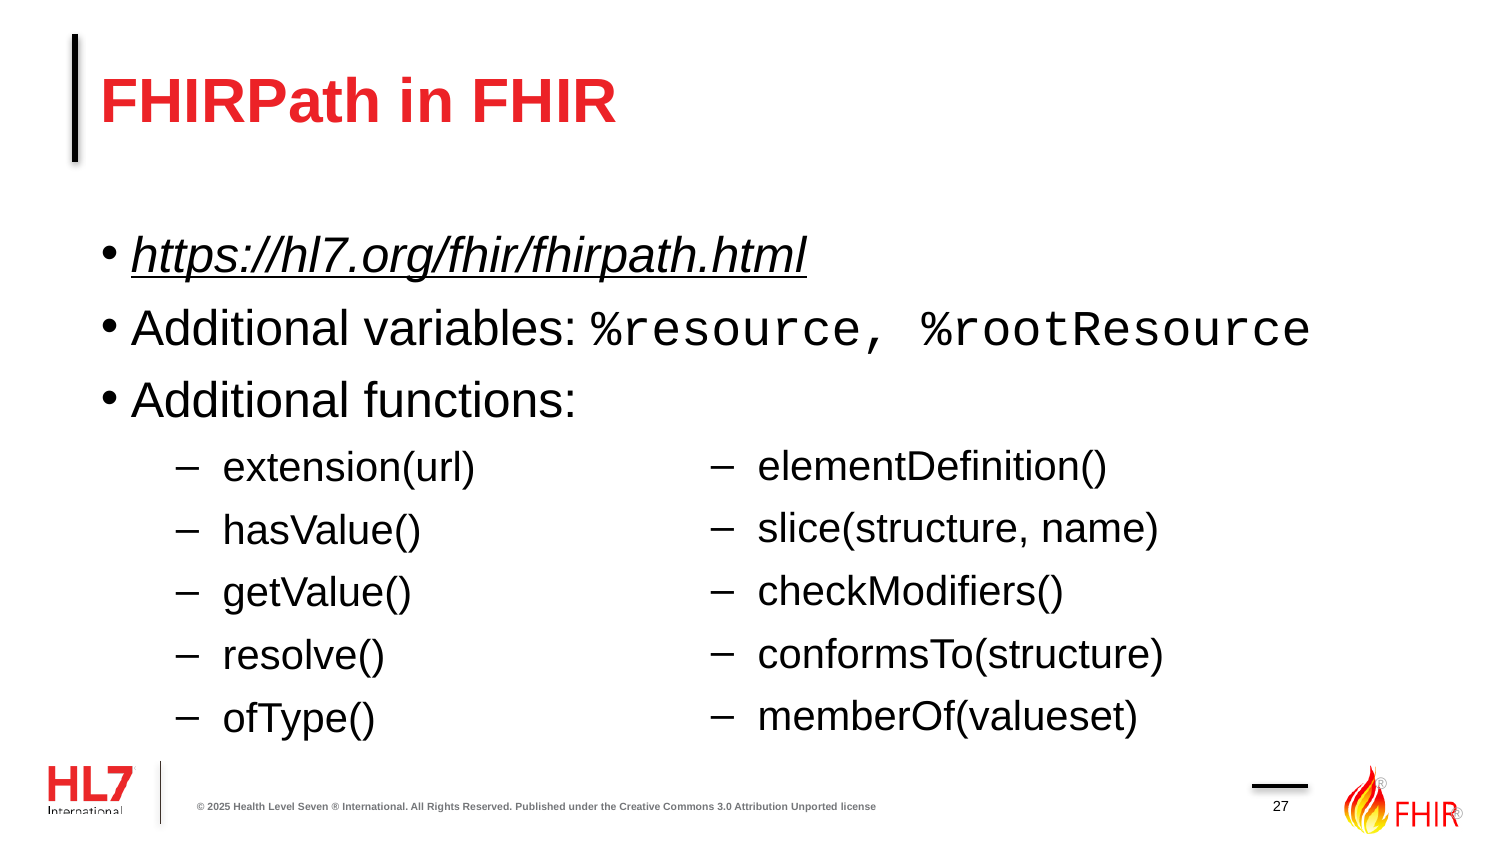

# FHIRPath in FHIR
https://hl7.org/fhir/fhirpath.html
Additional variables: %resource, %rootResource
Additional functions:
extension(url)
hasValue()
getValue()
resolve()
ofType()
elementDefinition()
slice(structure, name)
checkModifiers()
conformsTo(structure)
memberOf(valueset)
27
© 2025 Health Level Seven ® International. All Rights Reserved. Published under the Creative Commons 3.0 Attribution Unported license